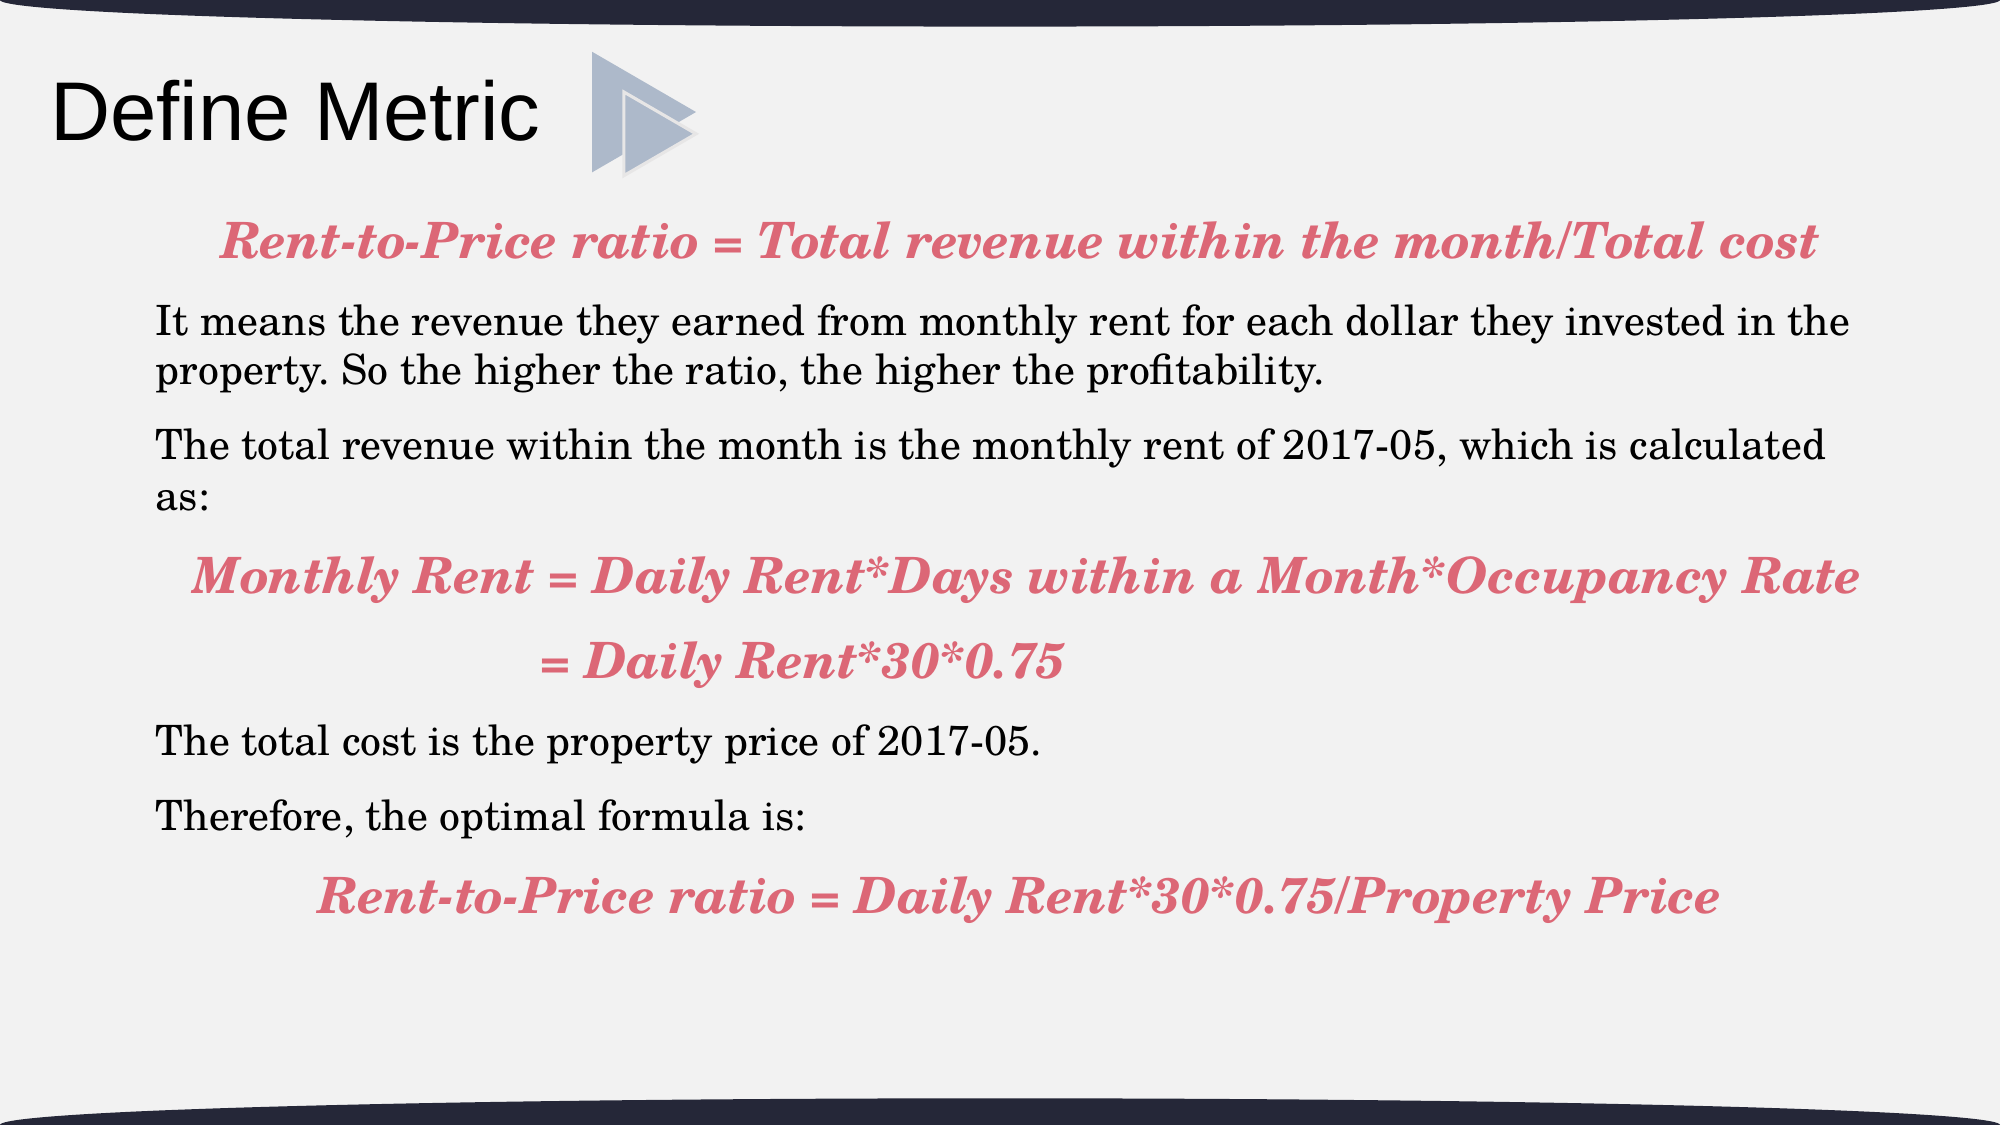

# Define Metric

Rent-to-Price ratio = Total revenue within the month/Total cost
It means the revenue they earned from monthly rent for each dollar they invested in the property. So the higher the ratio, the higher the profitability.
The total revenue within the month is the monthly rent of 2017-05, which is calculated as:
 Monthly Rent = Daily Rent*Days within a Month*Occupancy Rate
                           = Daily Rent*30*0.75
The total cost is the property price of 2017-05.
Therefore, the optimal formula is:
Rent-to-Price ratio = Daily Rent*30*0.75/Property Price